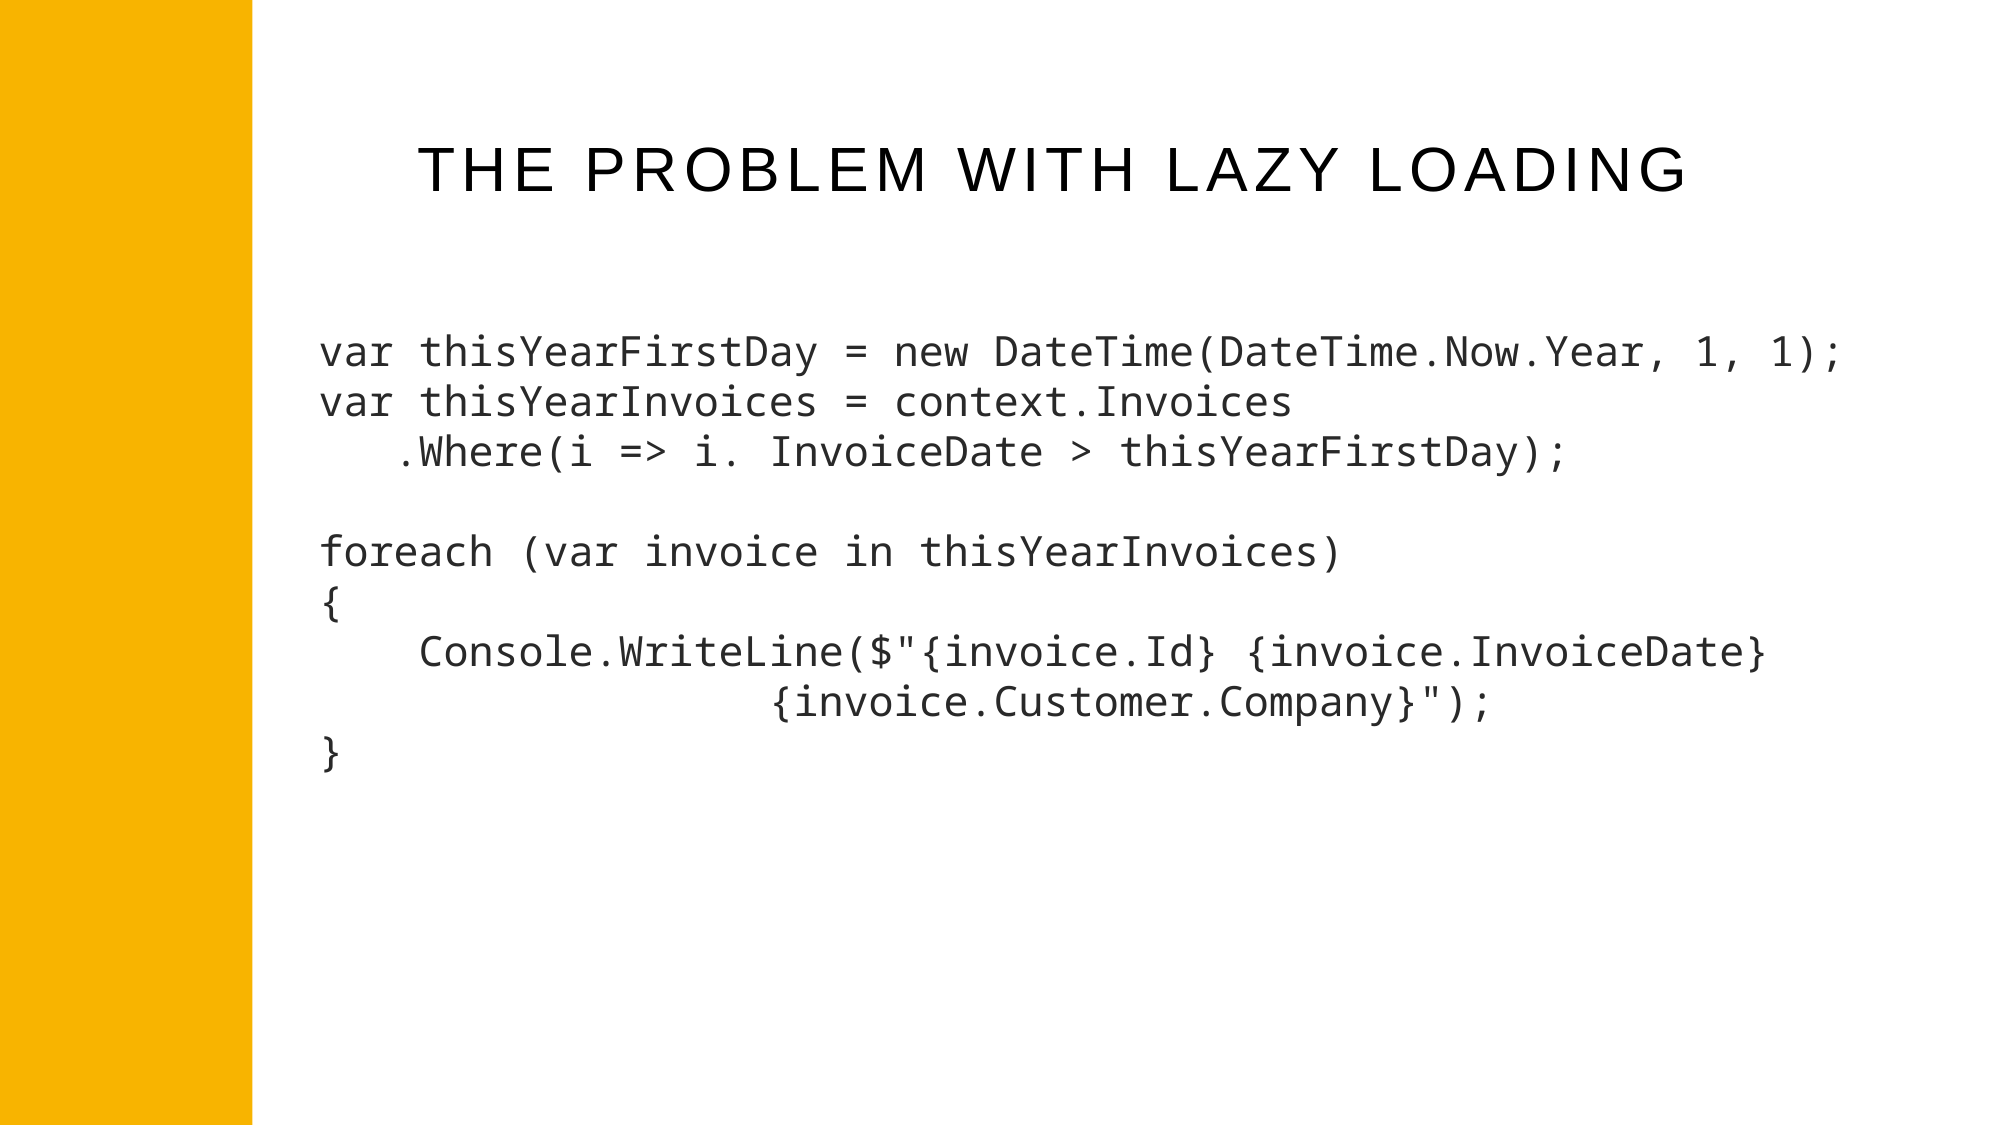

THE PROBLEM WITH LAZY LOADING
var thisYearFirstDay = new DateTime(DateTime.Now.Year, 1, 1);
var thisYearInvoices = context.Invoices
   .Where(i => i. InvoiceDate > thisYearFirstDay);

foreach (var invoice in thisYearInvoices)
{
    Console.WriteLine($"{invoice.Id} {invoice.InvoiceDate} 			   	{invoice.Customer.Company}");
}